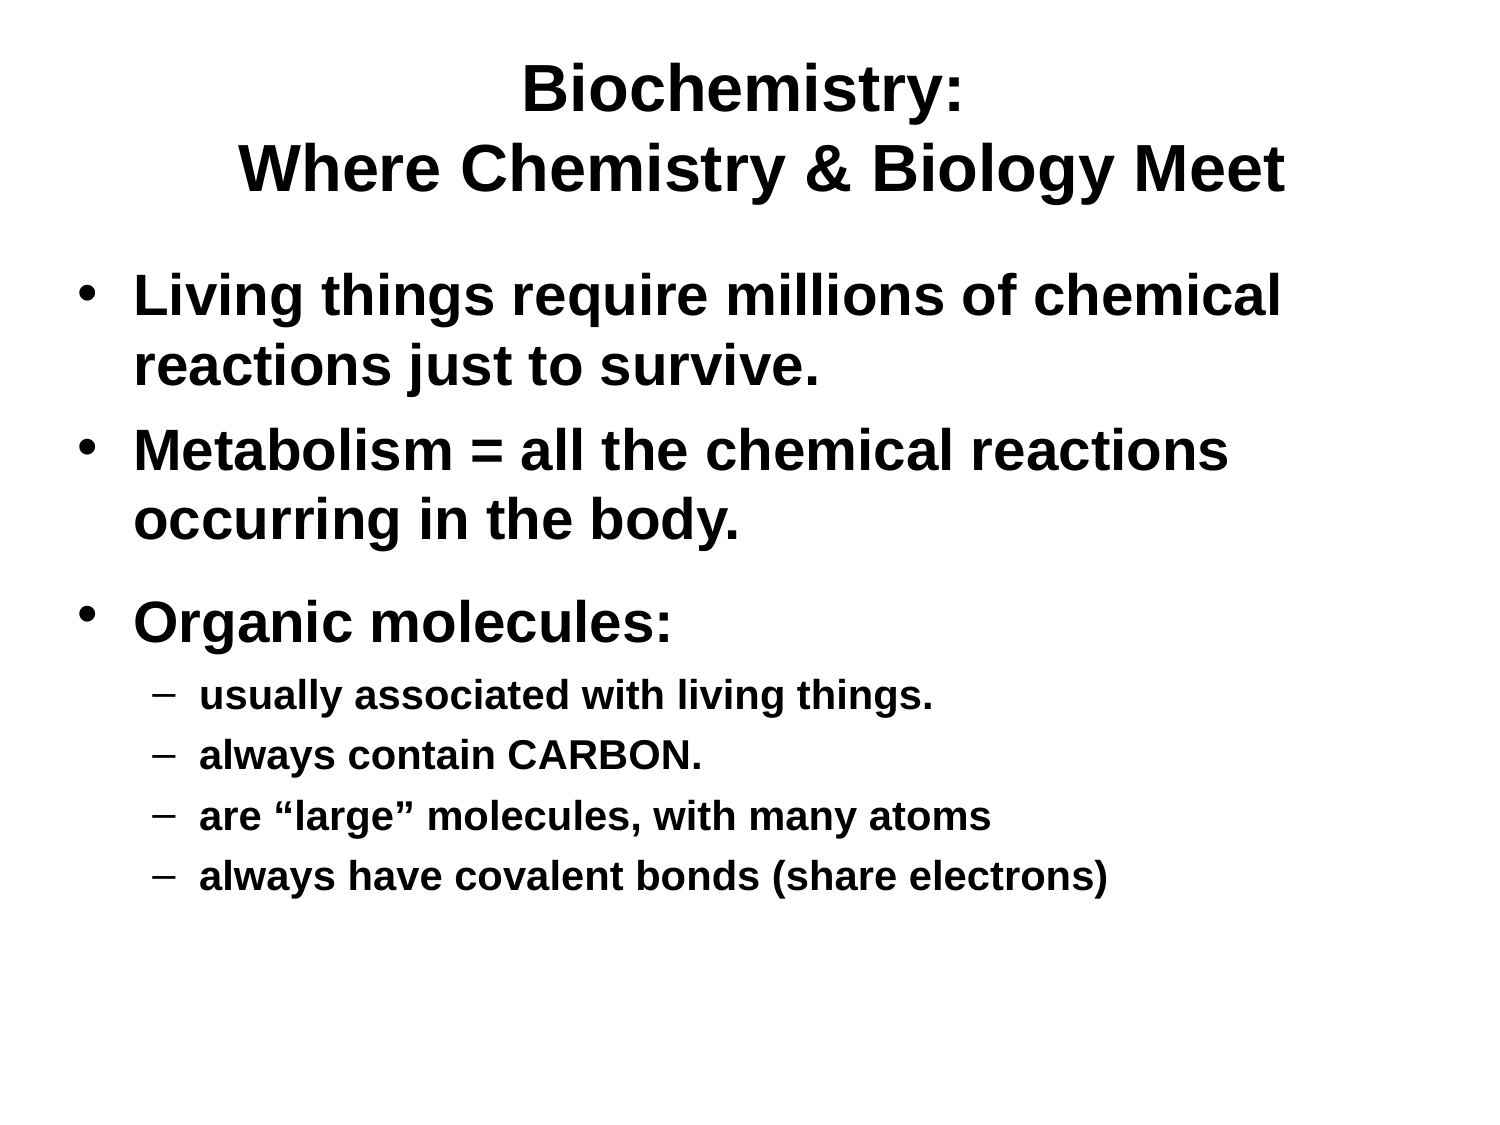

Biochemistry:
Where Chemistry & Biology Meet
Living things require millions of chemical reactions just to survive.
Metabolism = all the chemical reactions occurring in the body.
Organic molecules:
usually associated with living things.
always contain CARBON.
are “large” molecules, with many atoms
always have covalent bonds (share electrons)